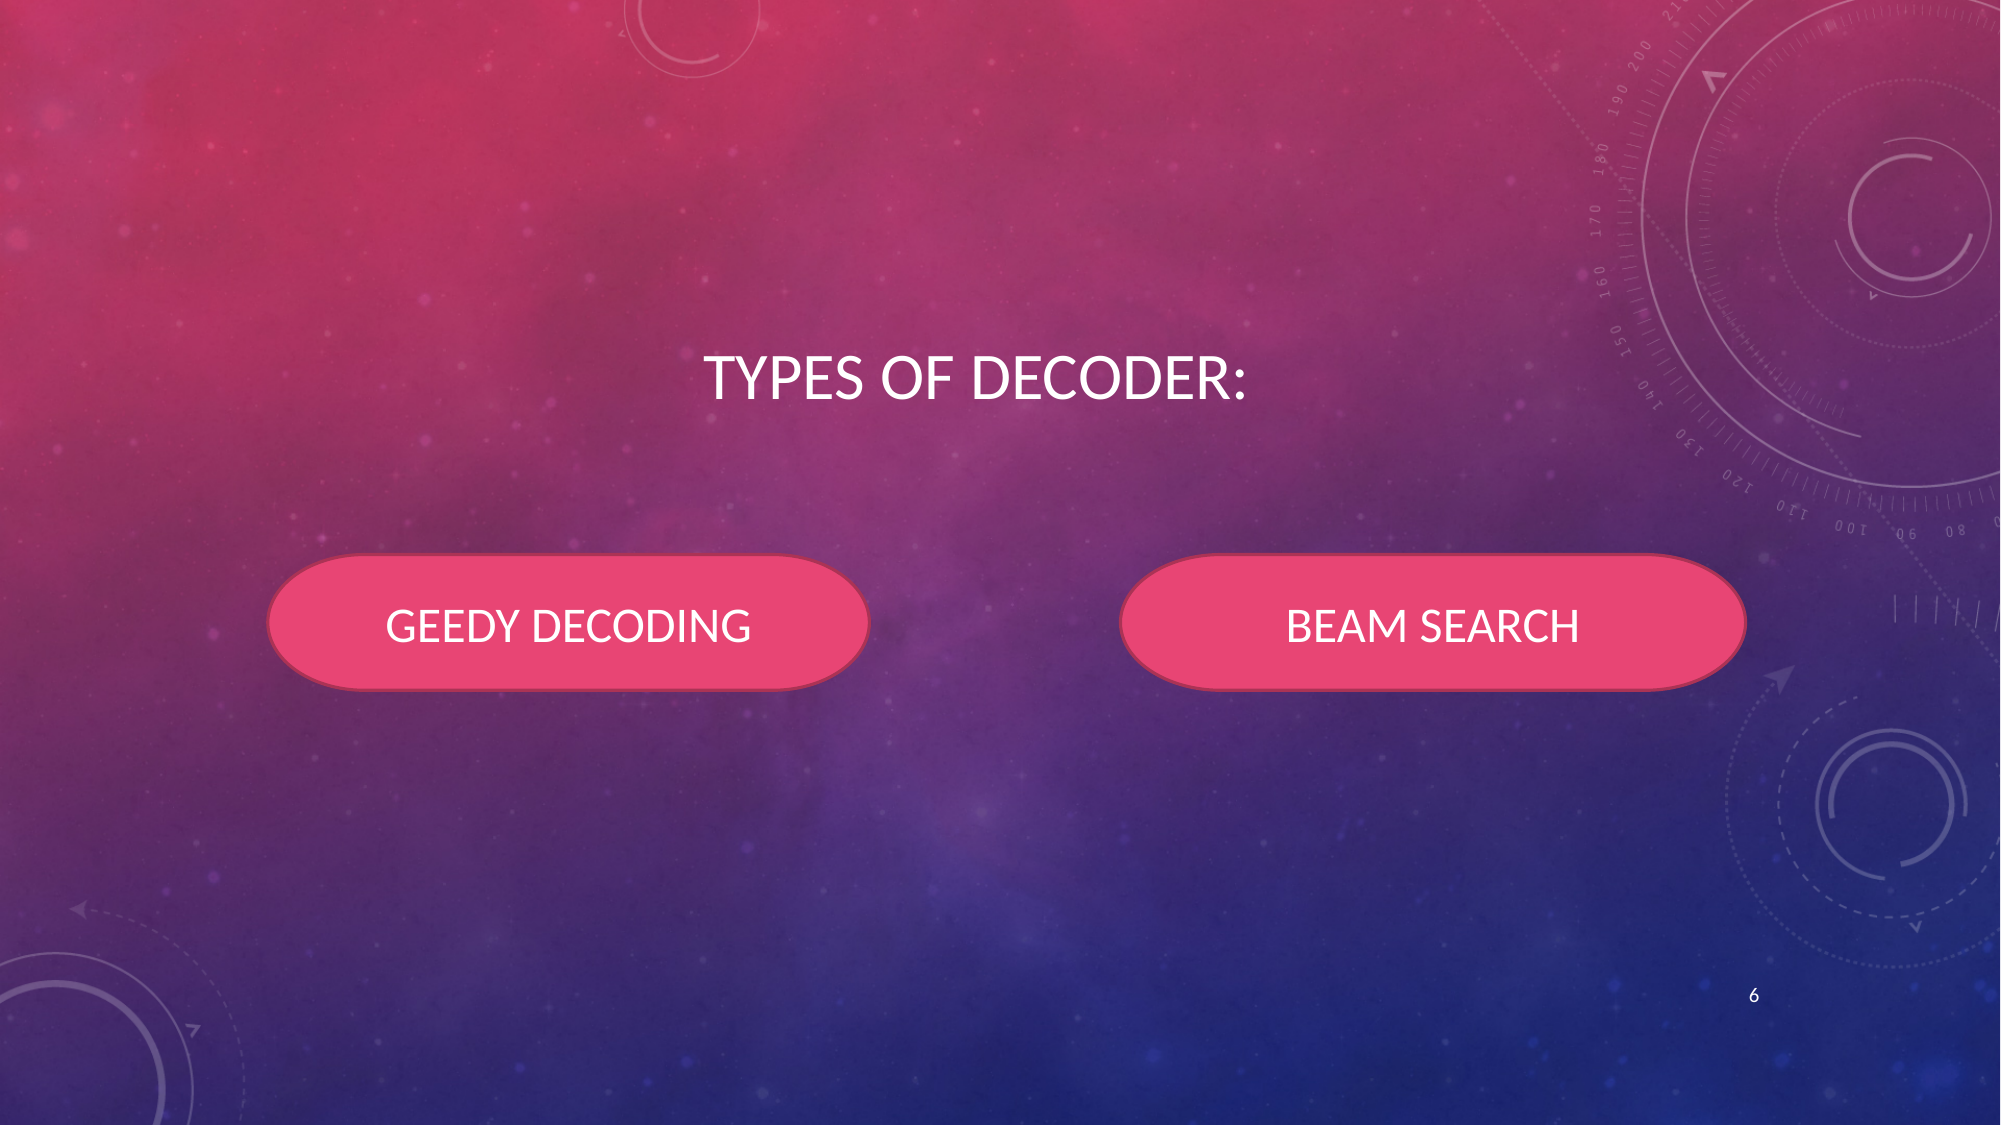

TYPES OF DECODER:
GEEDY DECODING
BEAM SEARCH
6